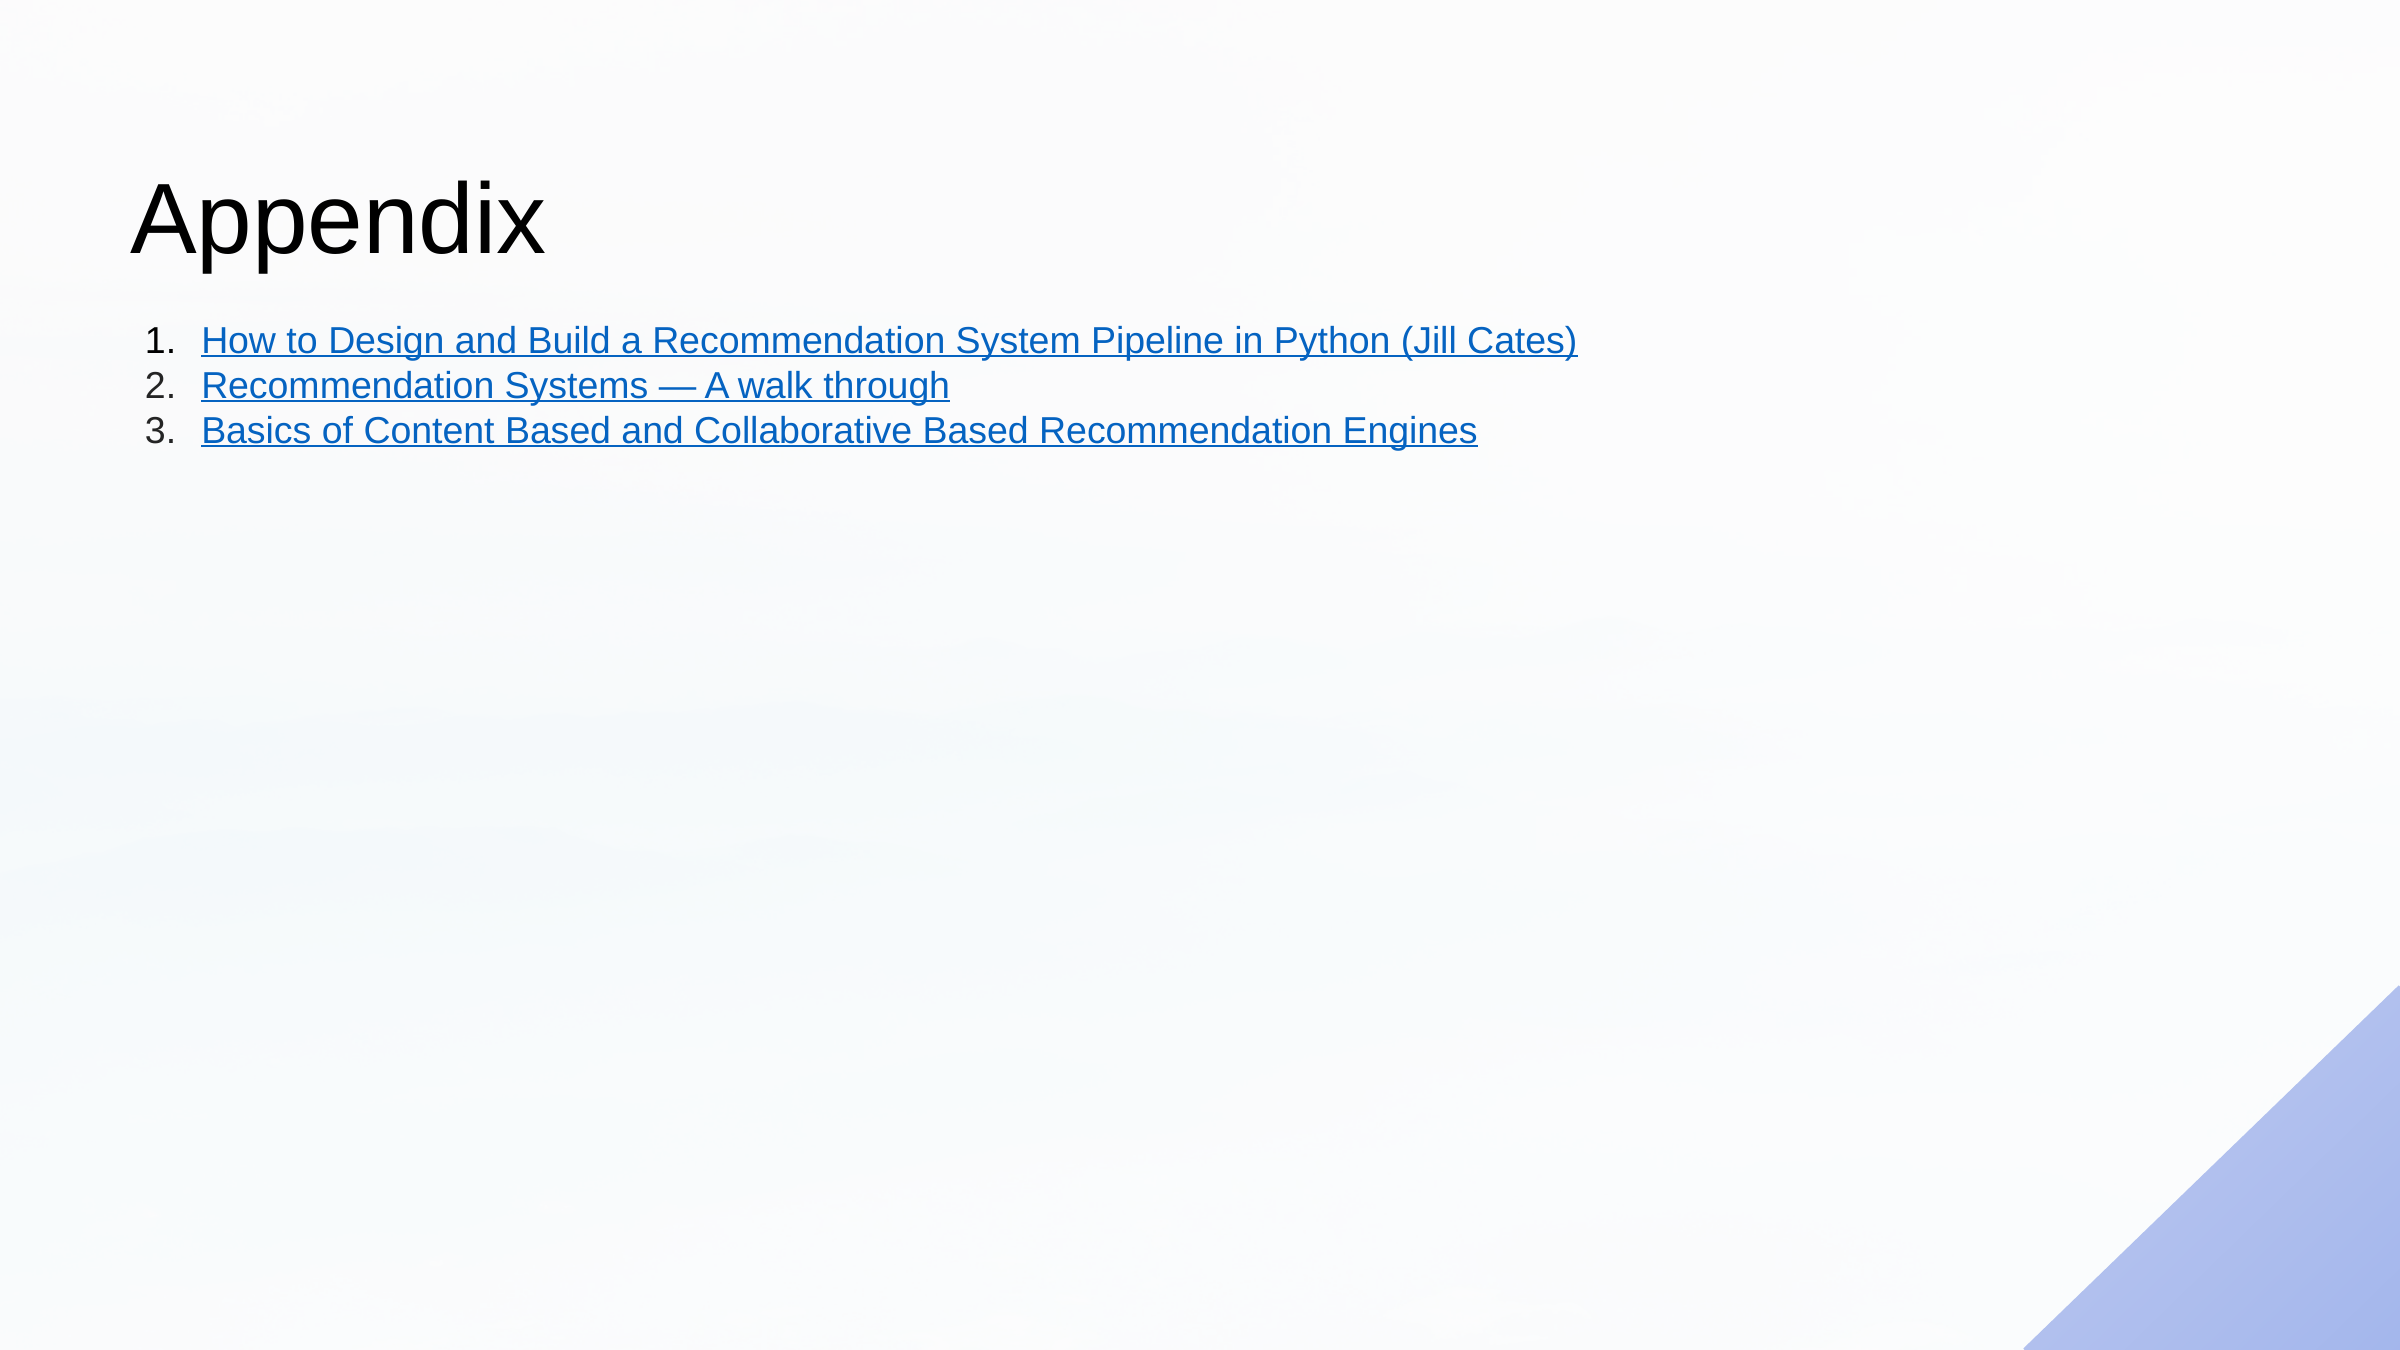

Appendix
How to Design and Build a Recommendation System Pipeline in Python (Jill Cates)
Recommendation Systems — A walk through
Basics of Content Based and Collaborative Based Recommendation Engines